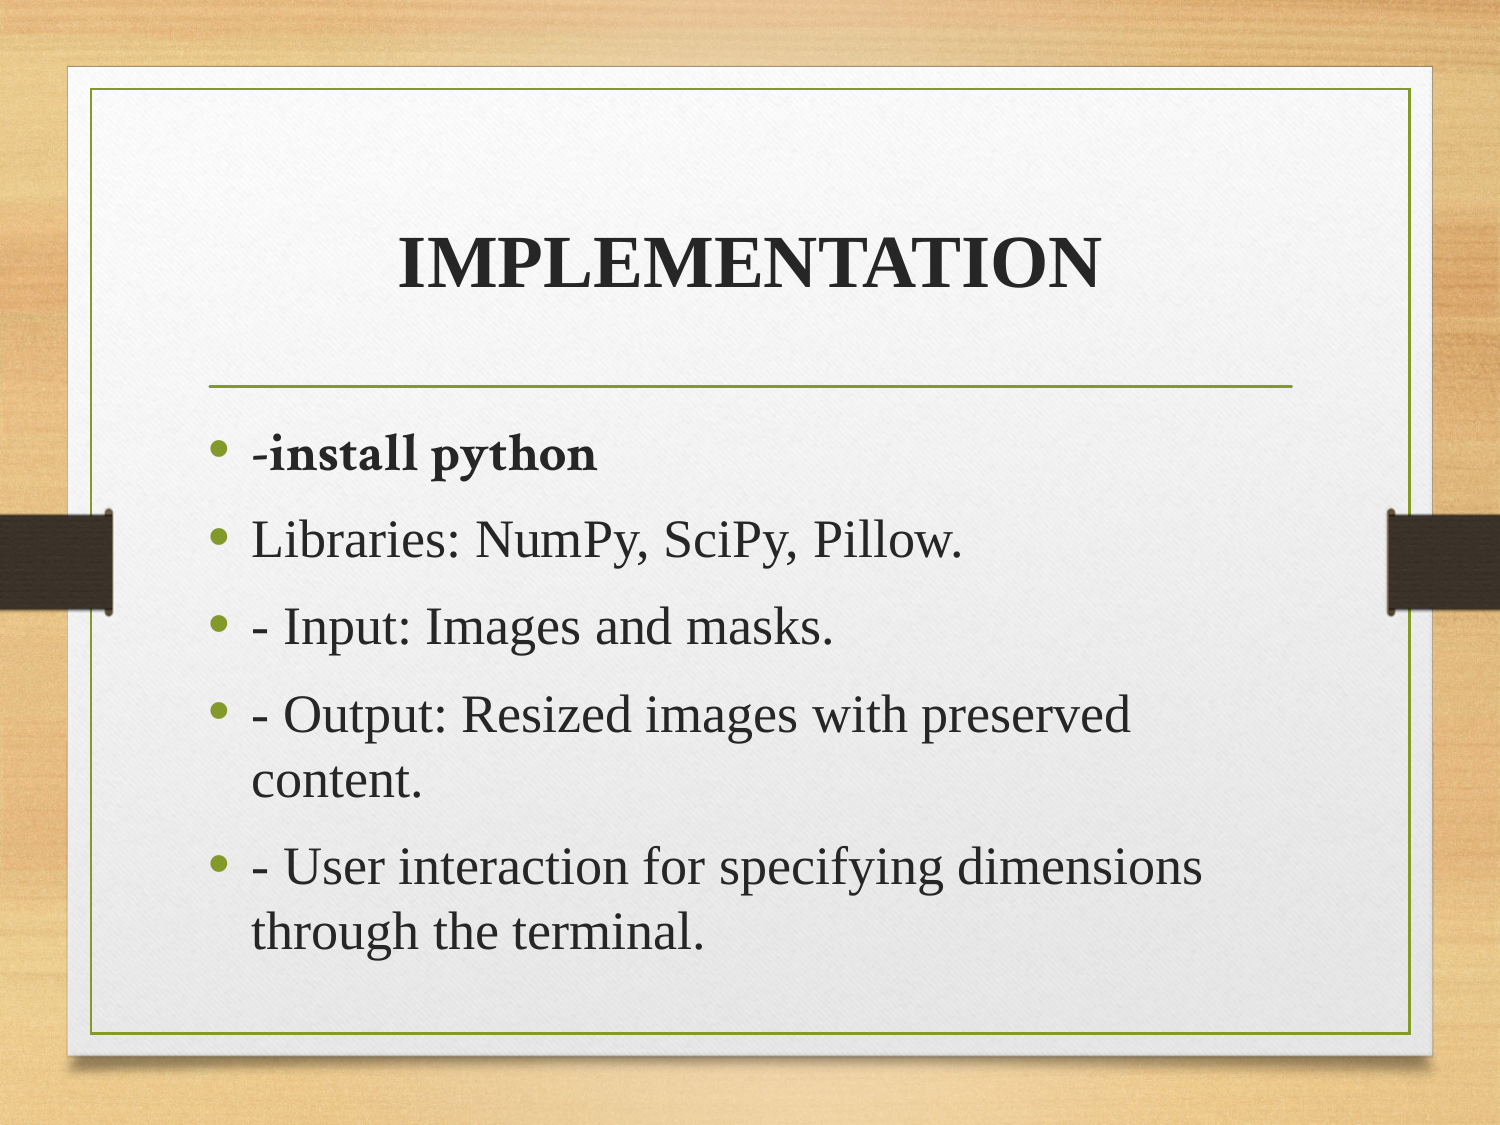

# IMPLEMENTATION
-install python
Libraries: NumPy, SciPy, Pillow.
- Input: Images and masks.
- Output: Resized images with preserved content.
- User interaction for specifying dimensions through the terminal.